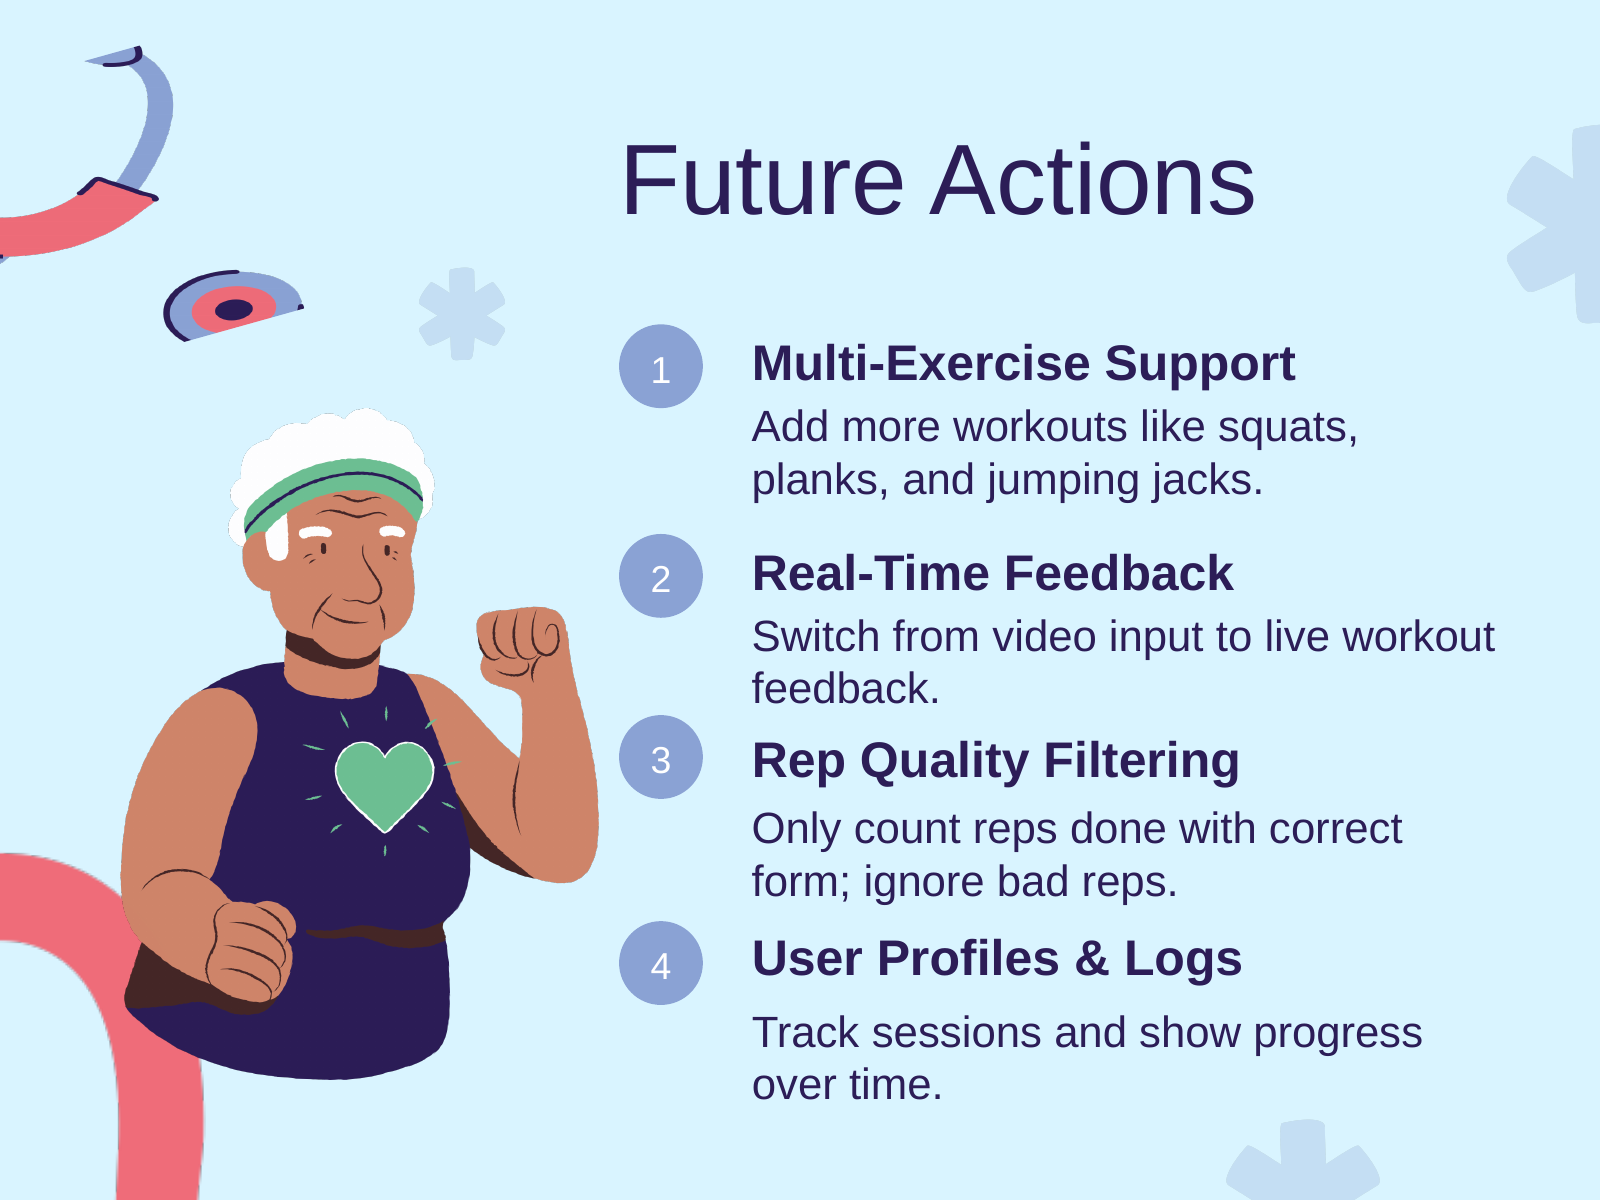

Future Actions

1
Multi-Exercise Support
Add more workouts like squats, planks, and jumping jacks.

2
Real-Time Feedback
Switch from video input to live workout feedback.

3
Rep Quality Filtering
Only count reps done with correct form; ignore bad reps.

4
User Profiles & Logs
Track sessions and show progress over time.